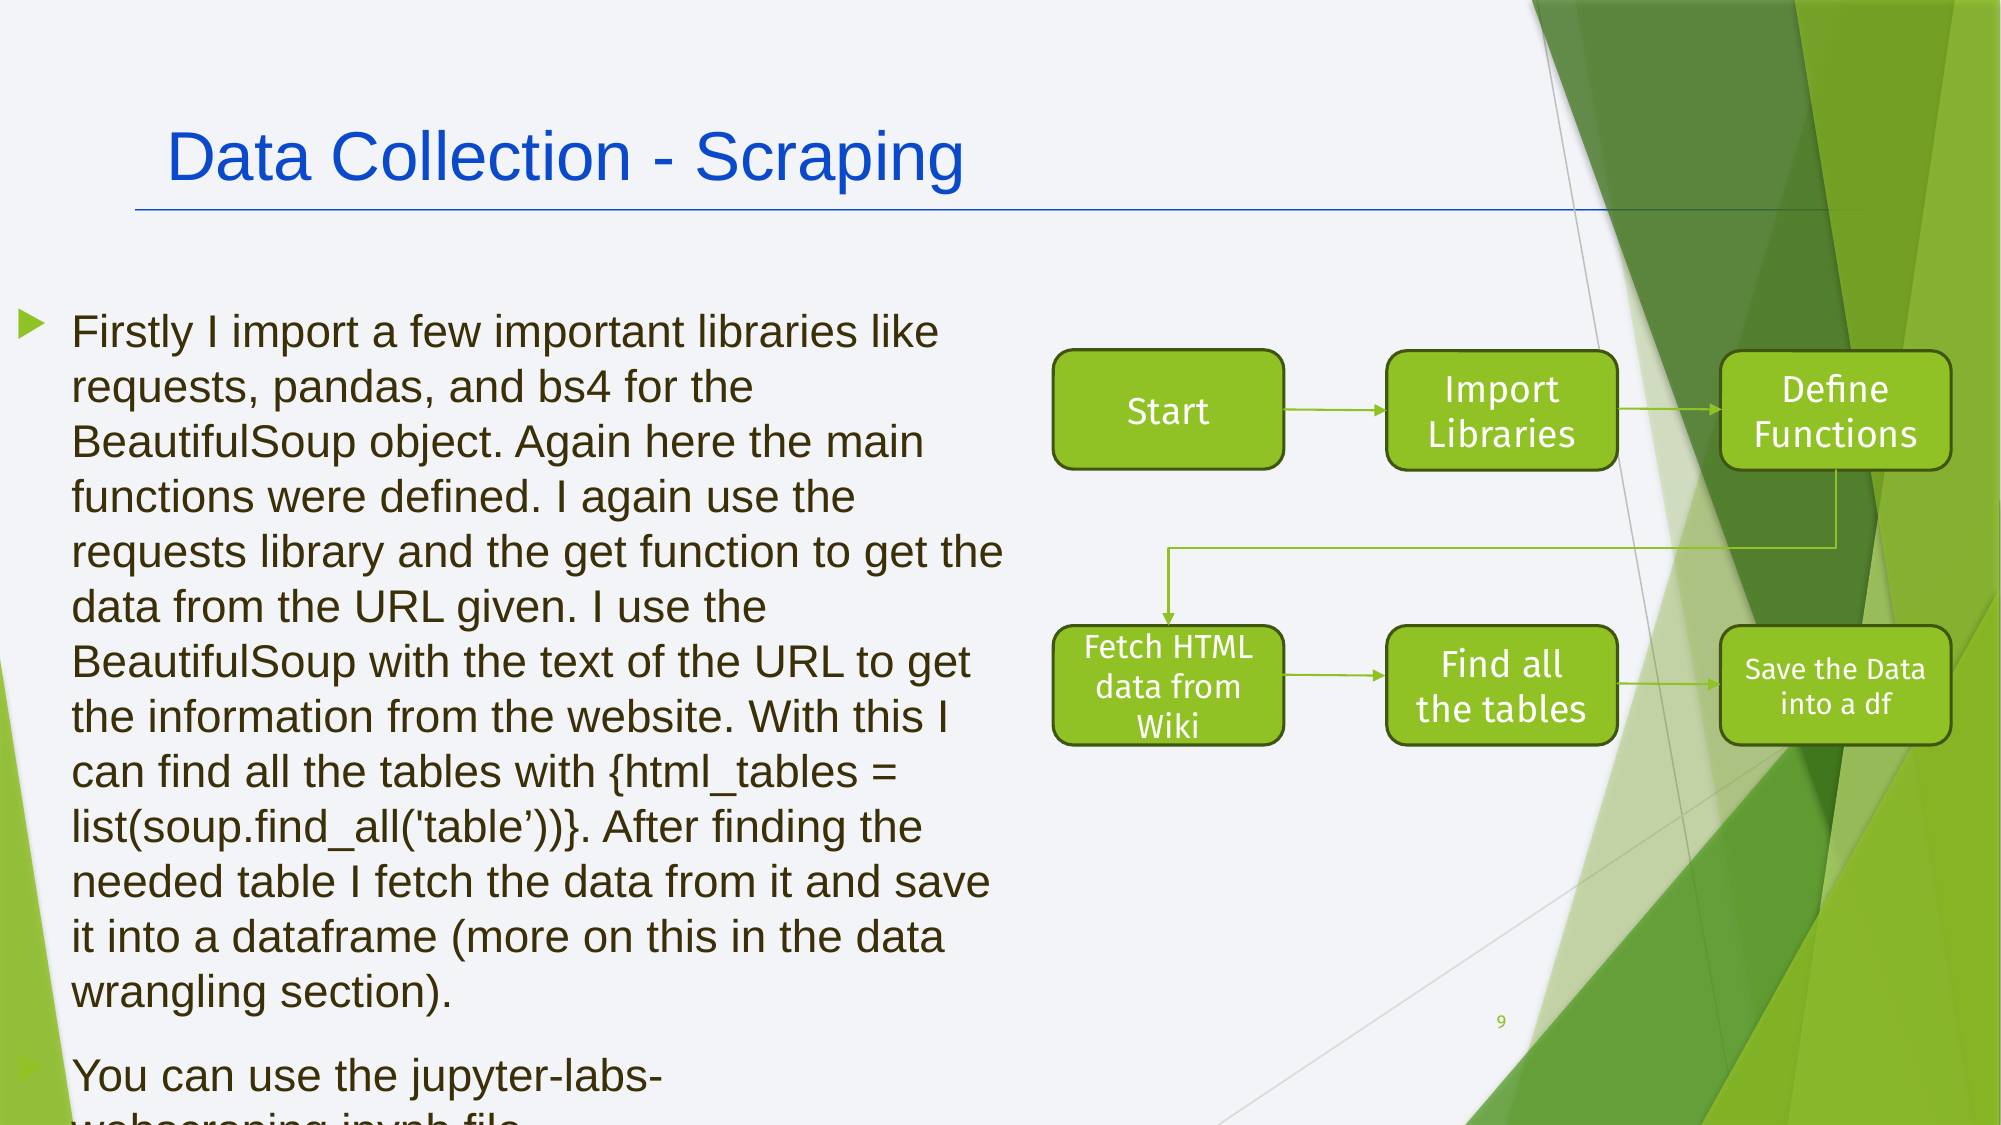

Data Collection - Scraping
Firstly I import a few important libraries like requests, pandas, and bs4 for the BeautifulSoup object. Again here the main functions were defined. I again use the requests library and the get function to get the data from the URL given. I use the BeautifulSoup with the text of the URL to get the information from the website. With this I can find all the tables with {html_tables = list(soup.find_all('table’))}. After finding the needed table I fetch the data from it and save it into a dataframe (more on this in the data wrangling section).
You can use the jupyter-labs-webscraping.ipynb file.

Start
Import Libraries
Define Functions
Find all the tables
Fetch HTML data from Wiki
Save the Data into a df
9